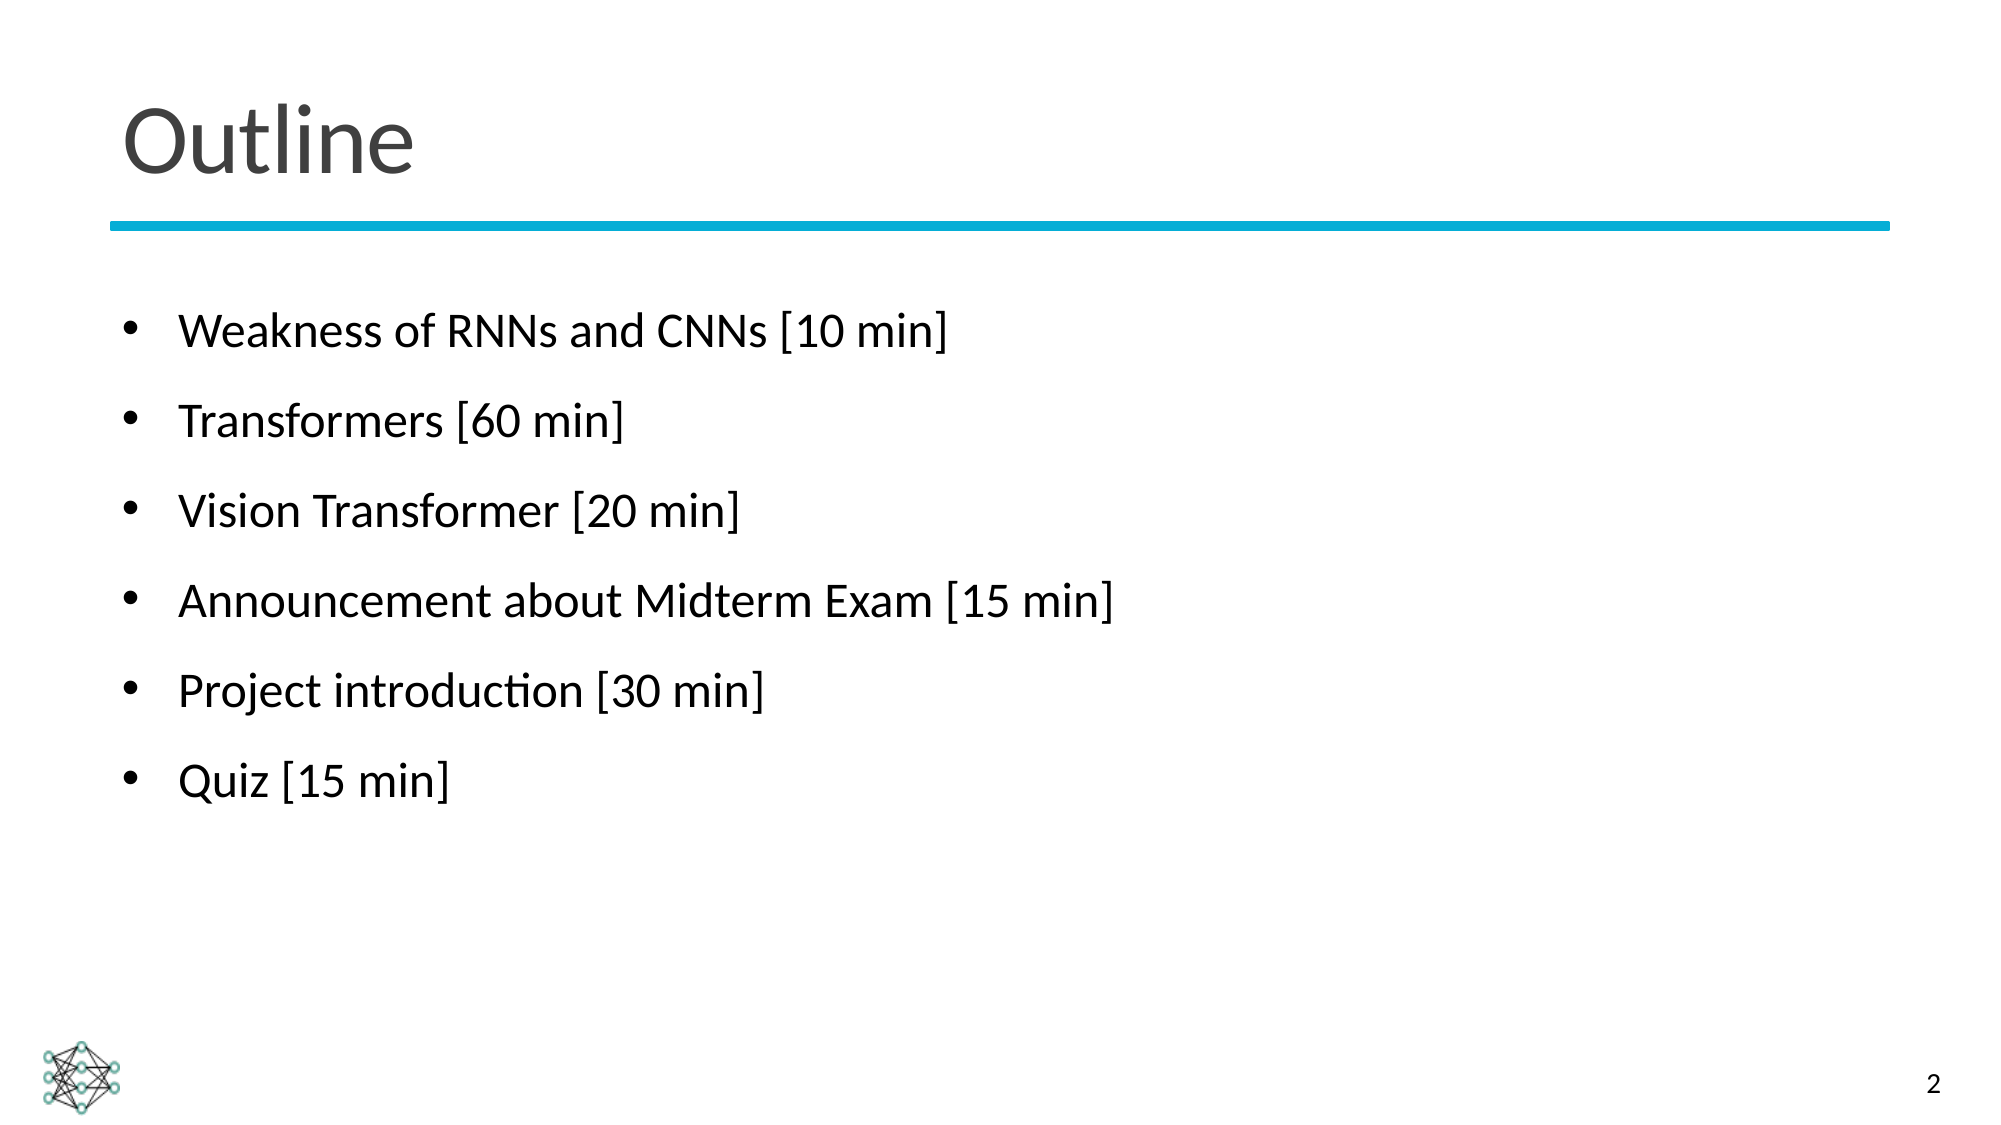

# Outline
Weakness of RNNs and CNNs [10 min]
Transformers [60 min]
Vision Transformer [20 min]
Announcement about Midterm Exam [15 min]
Project introduction [30 min]
Quiz [15 min]
2